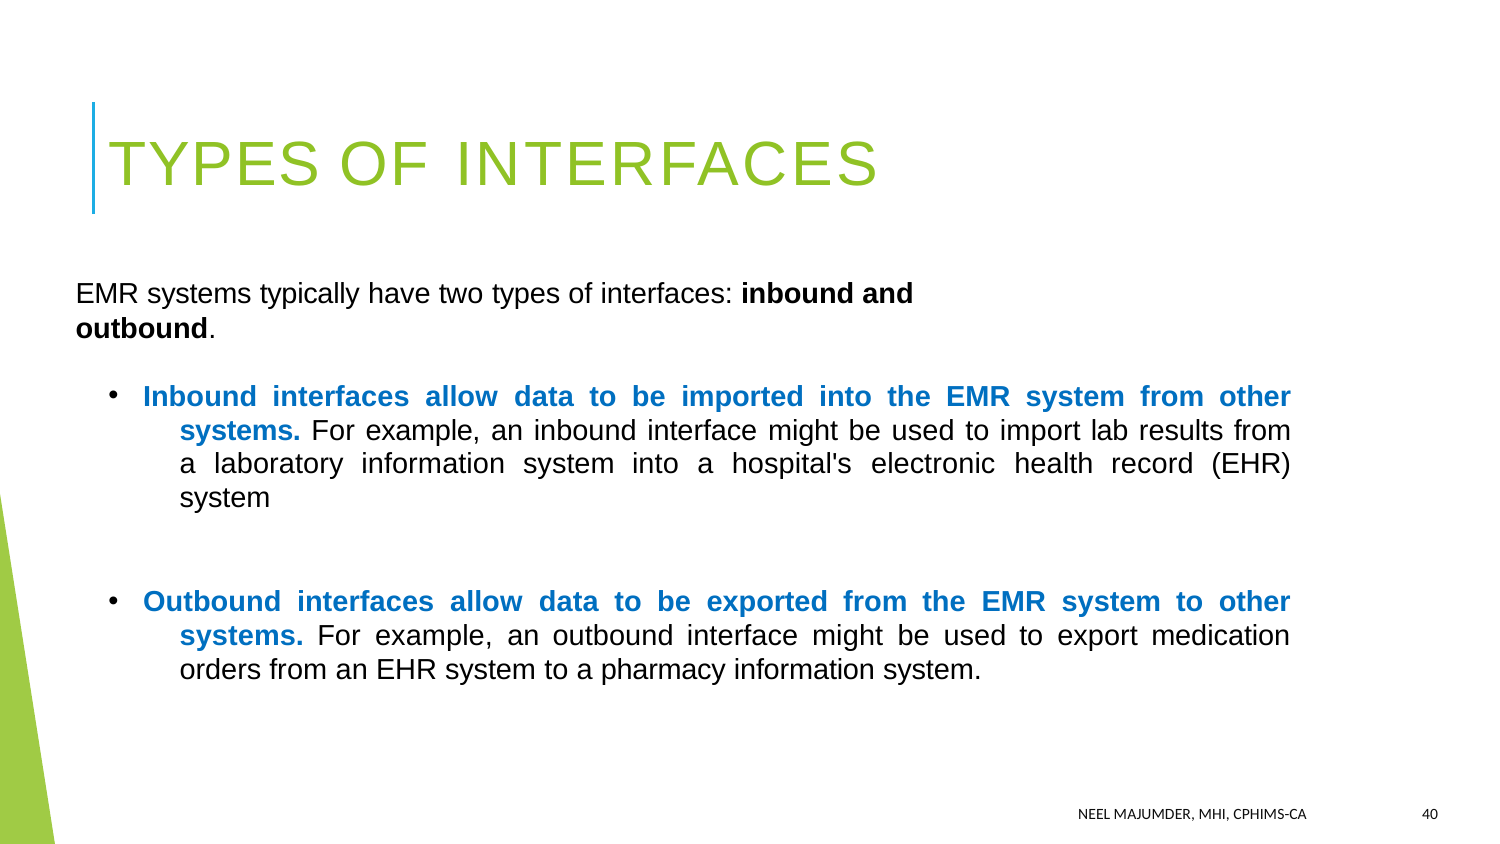

# Types of Interfaces
EMR systems typically have two types of interfaces: inbound and outbound.
Inbound interfaces allow data to be imported into the EMR system from other 	systems. For example, an inbound interface might be used to import lab results from 	a laboratory information system into a hospital's electronic health record (EHR) 	system

Outbound interfaces allow data to be exported from the EMR system to other 	systems. For example, an outbound interface might be used to export medication 	orders from an EHR system to a pharmacy information system.

Neel Majumder, MHI, CPHIMS-CA
40